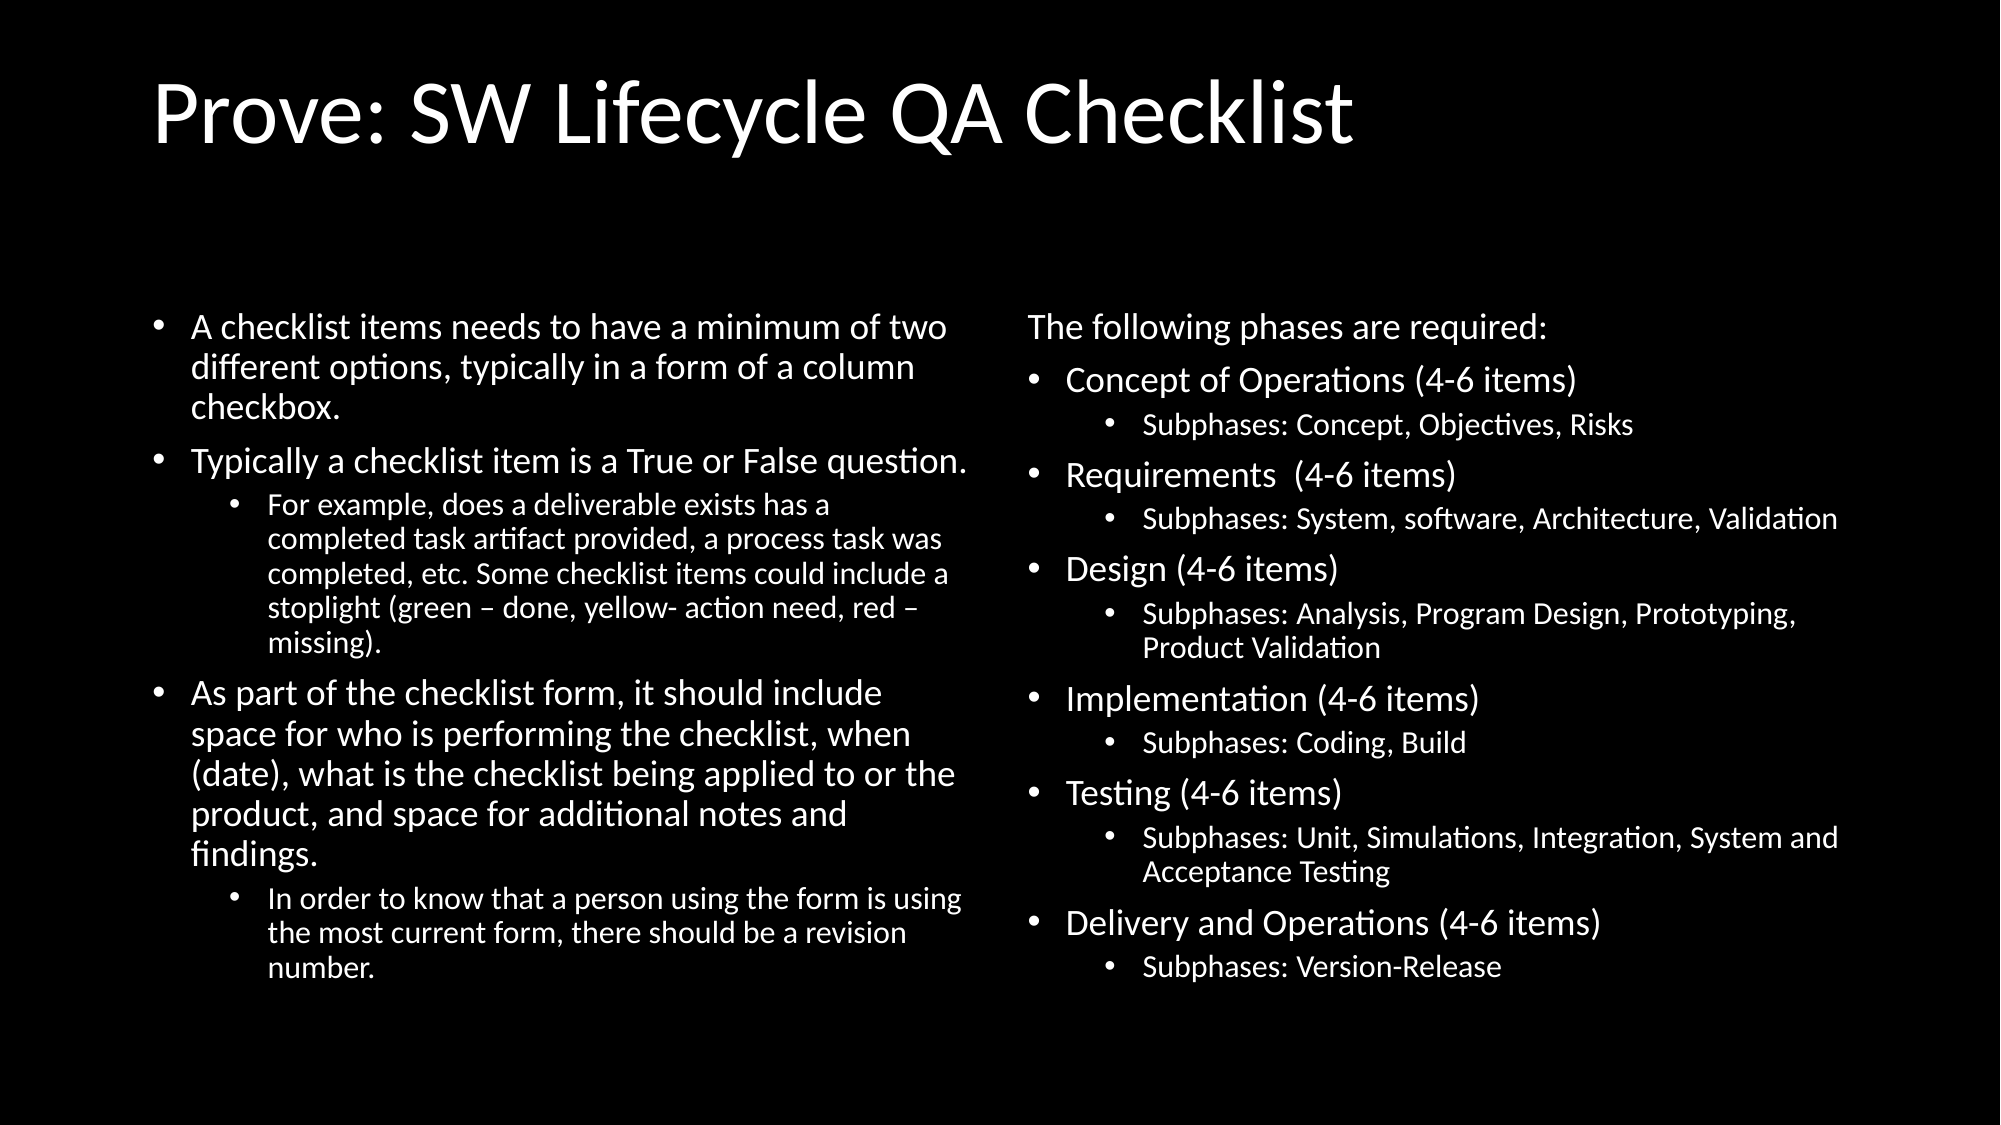

# Prove: SW Lifecycle QA Checklist
A checklist items needs to have a minimum of two different options, typically in a form of a column checkbox.
Typically a checklist item is a True or False question.
For example, does a deliverable exists has a completed task artifact provided, a process task was completed, etc. Some checklist items could include a stoplight (green – done, yellow- action need, red – missing).
As part of the checklist form, it should include space for who is performing the checklist, when (date), what is the checklist being applied to or the product, and space for additional notes and findings.
In order to know that a person using the form is using the most current form, there should be a revision number.
The following phases are required:
Concept of Operations (4-6 items)
Subphases: Concept, Objectives, Risks
Requirements  (4-6 items)
Subphases: System, software, Architecture, Validation
Design (4-6 items)
Subphases: Analysis, Program Design, Prototyping, Product Validation
Implementation (4-6 items)
Subphases: Coding, Build
Testing (4-6 items)
Subphases: Unit, Simulations, Integration, System and Acceptance Testing
Delivery and Operations (4-6 items)
Subphases: Version-Release